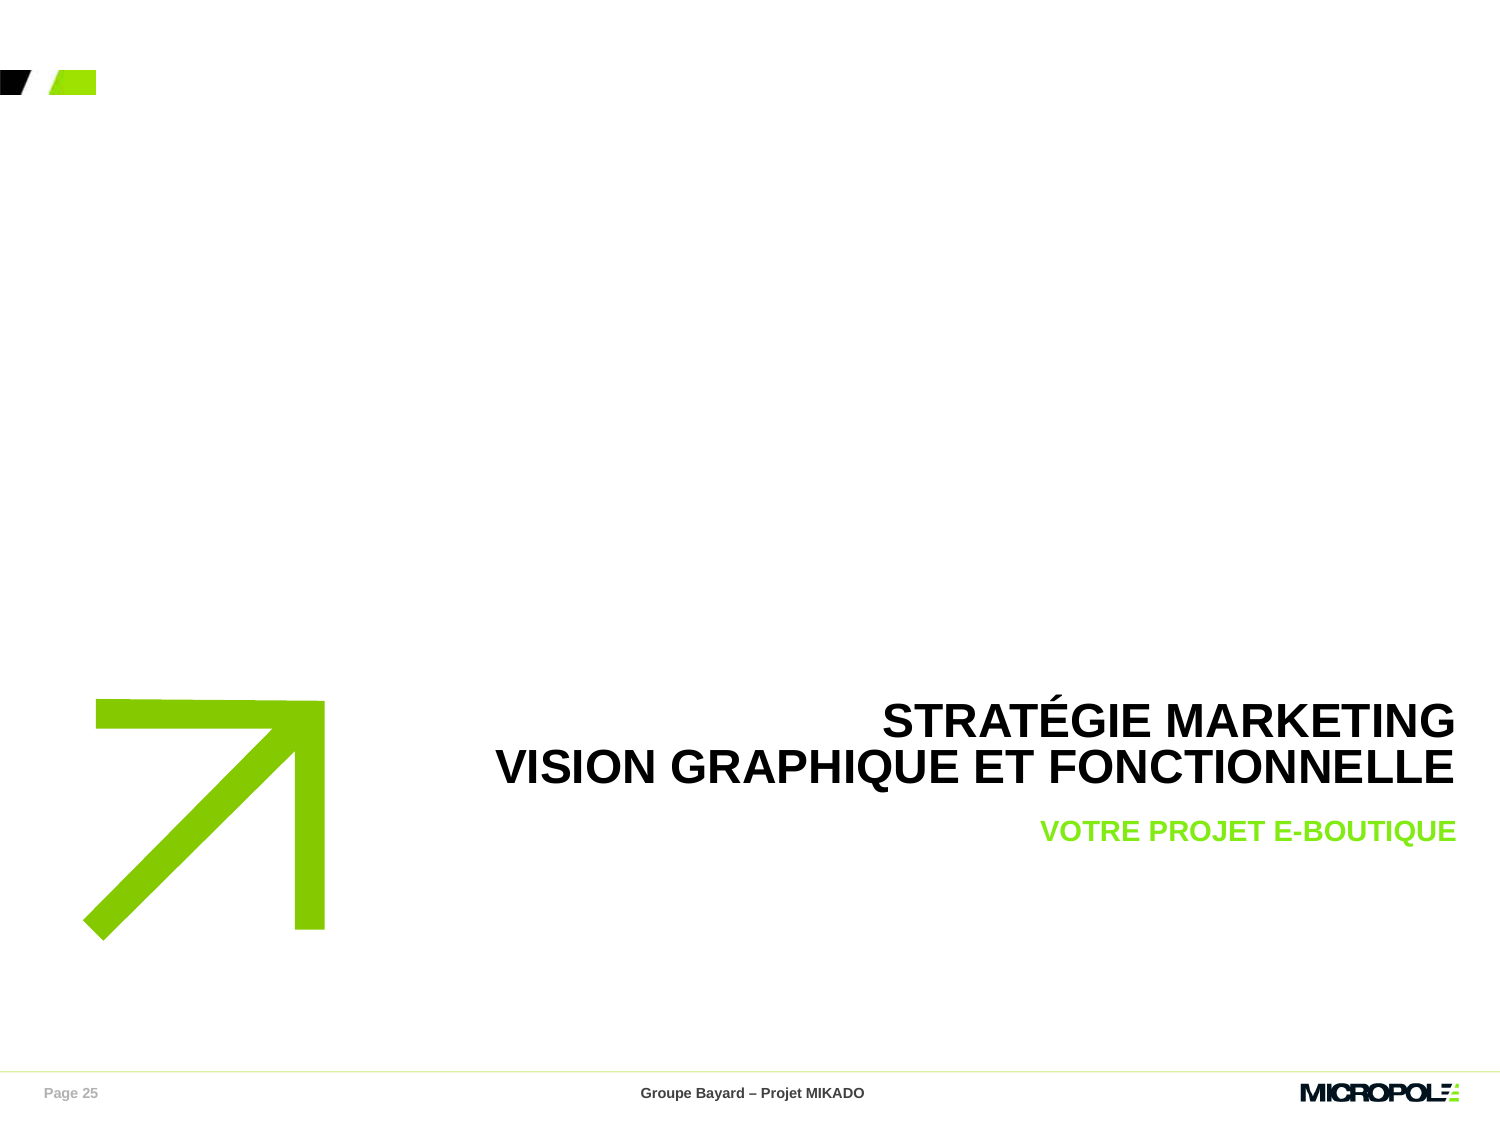

# stratégie marketing vision graphique et fonctionnelle
Votre projet e-Boutique
Page 25
Groupe Bayard – Projet MIKADO